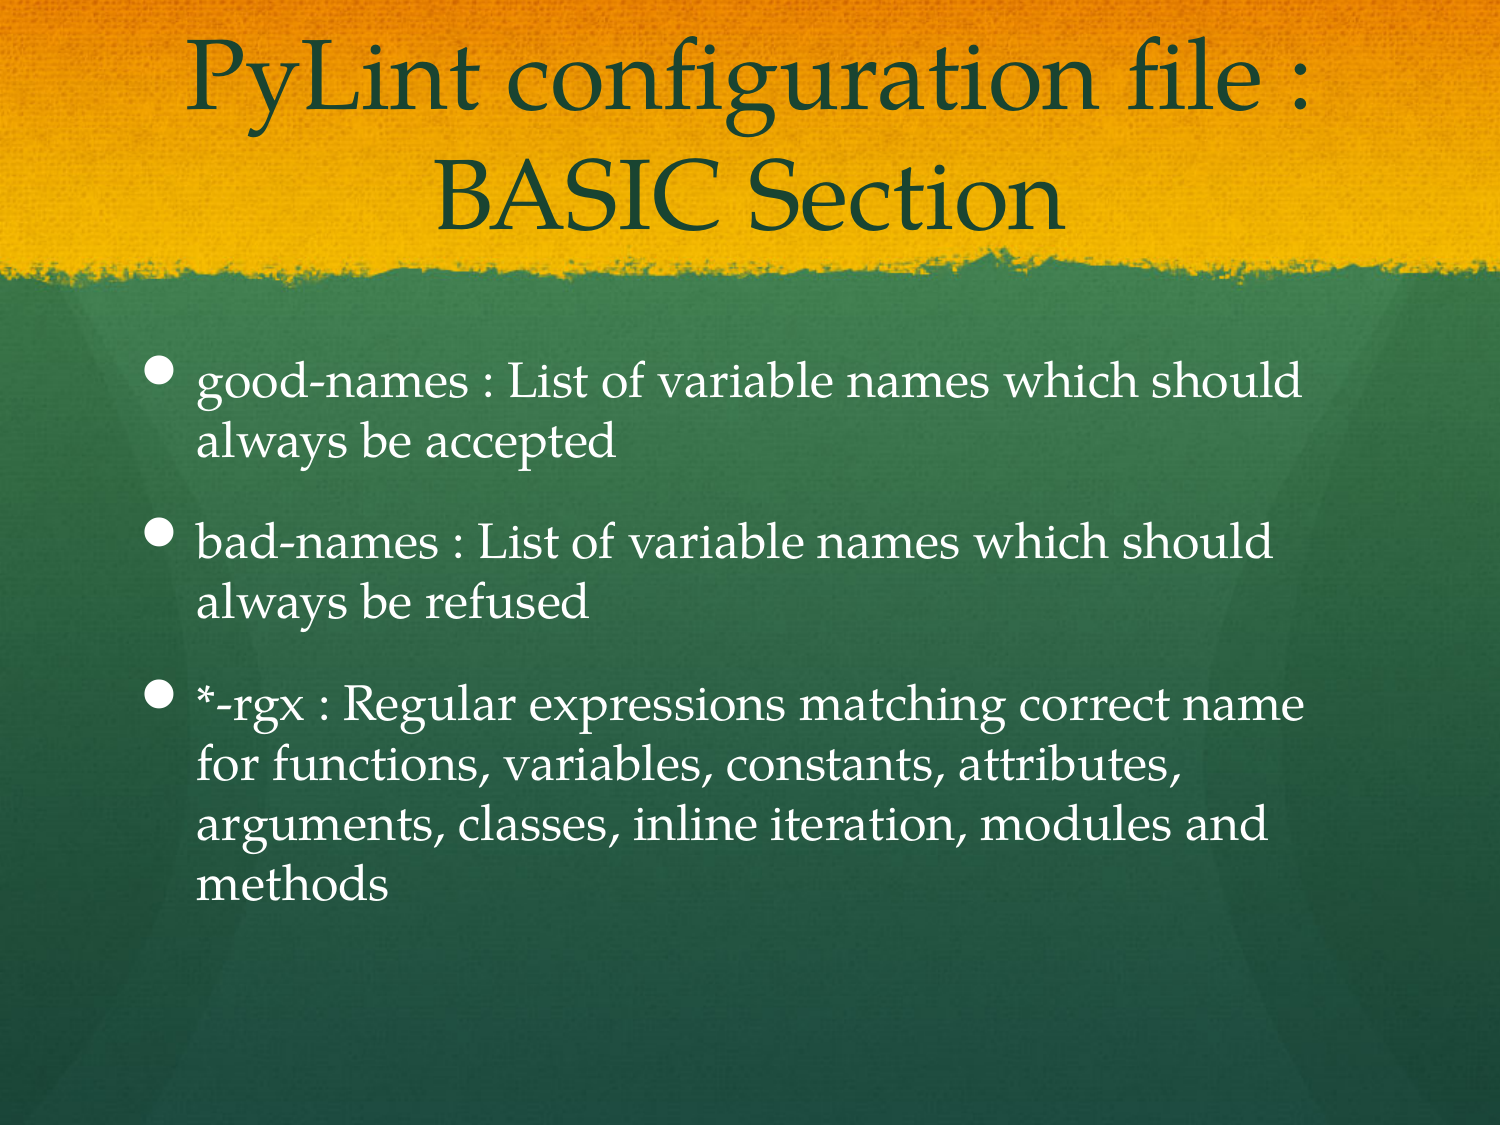

# PyLint configuration file : BASIC Section
good-names : List of variable names which should always be accepted
bad-names : List of variable names which should always be refused
*-rgx : Regular expressions matching correct name for functions, variables, constants, attributes, arguments, classes, inline iteration, modules and methods